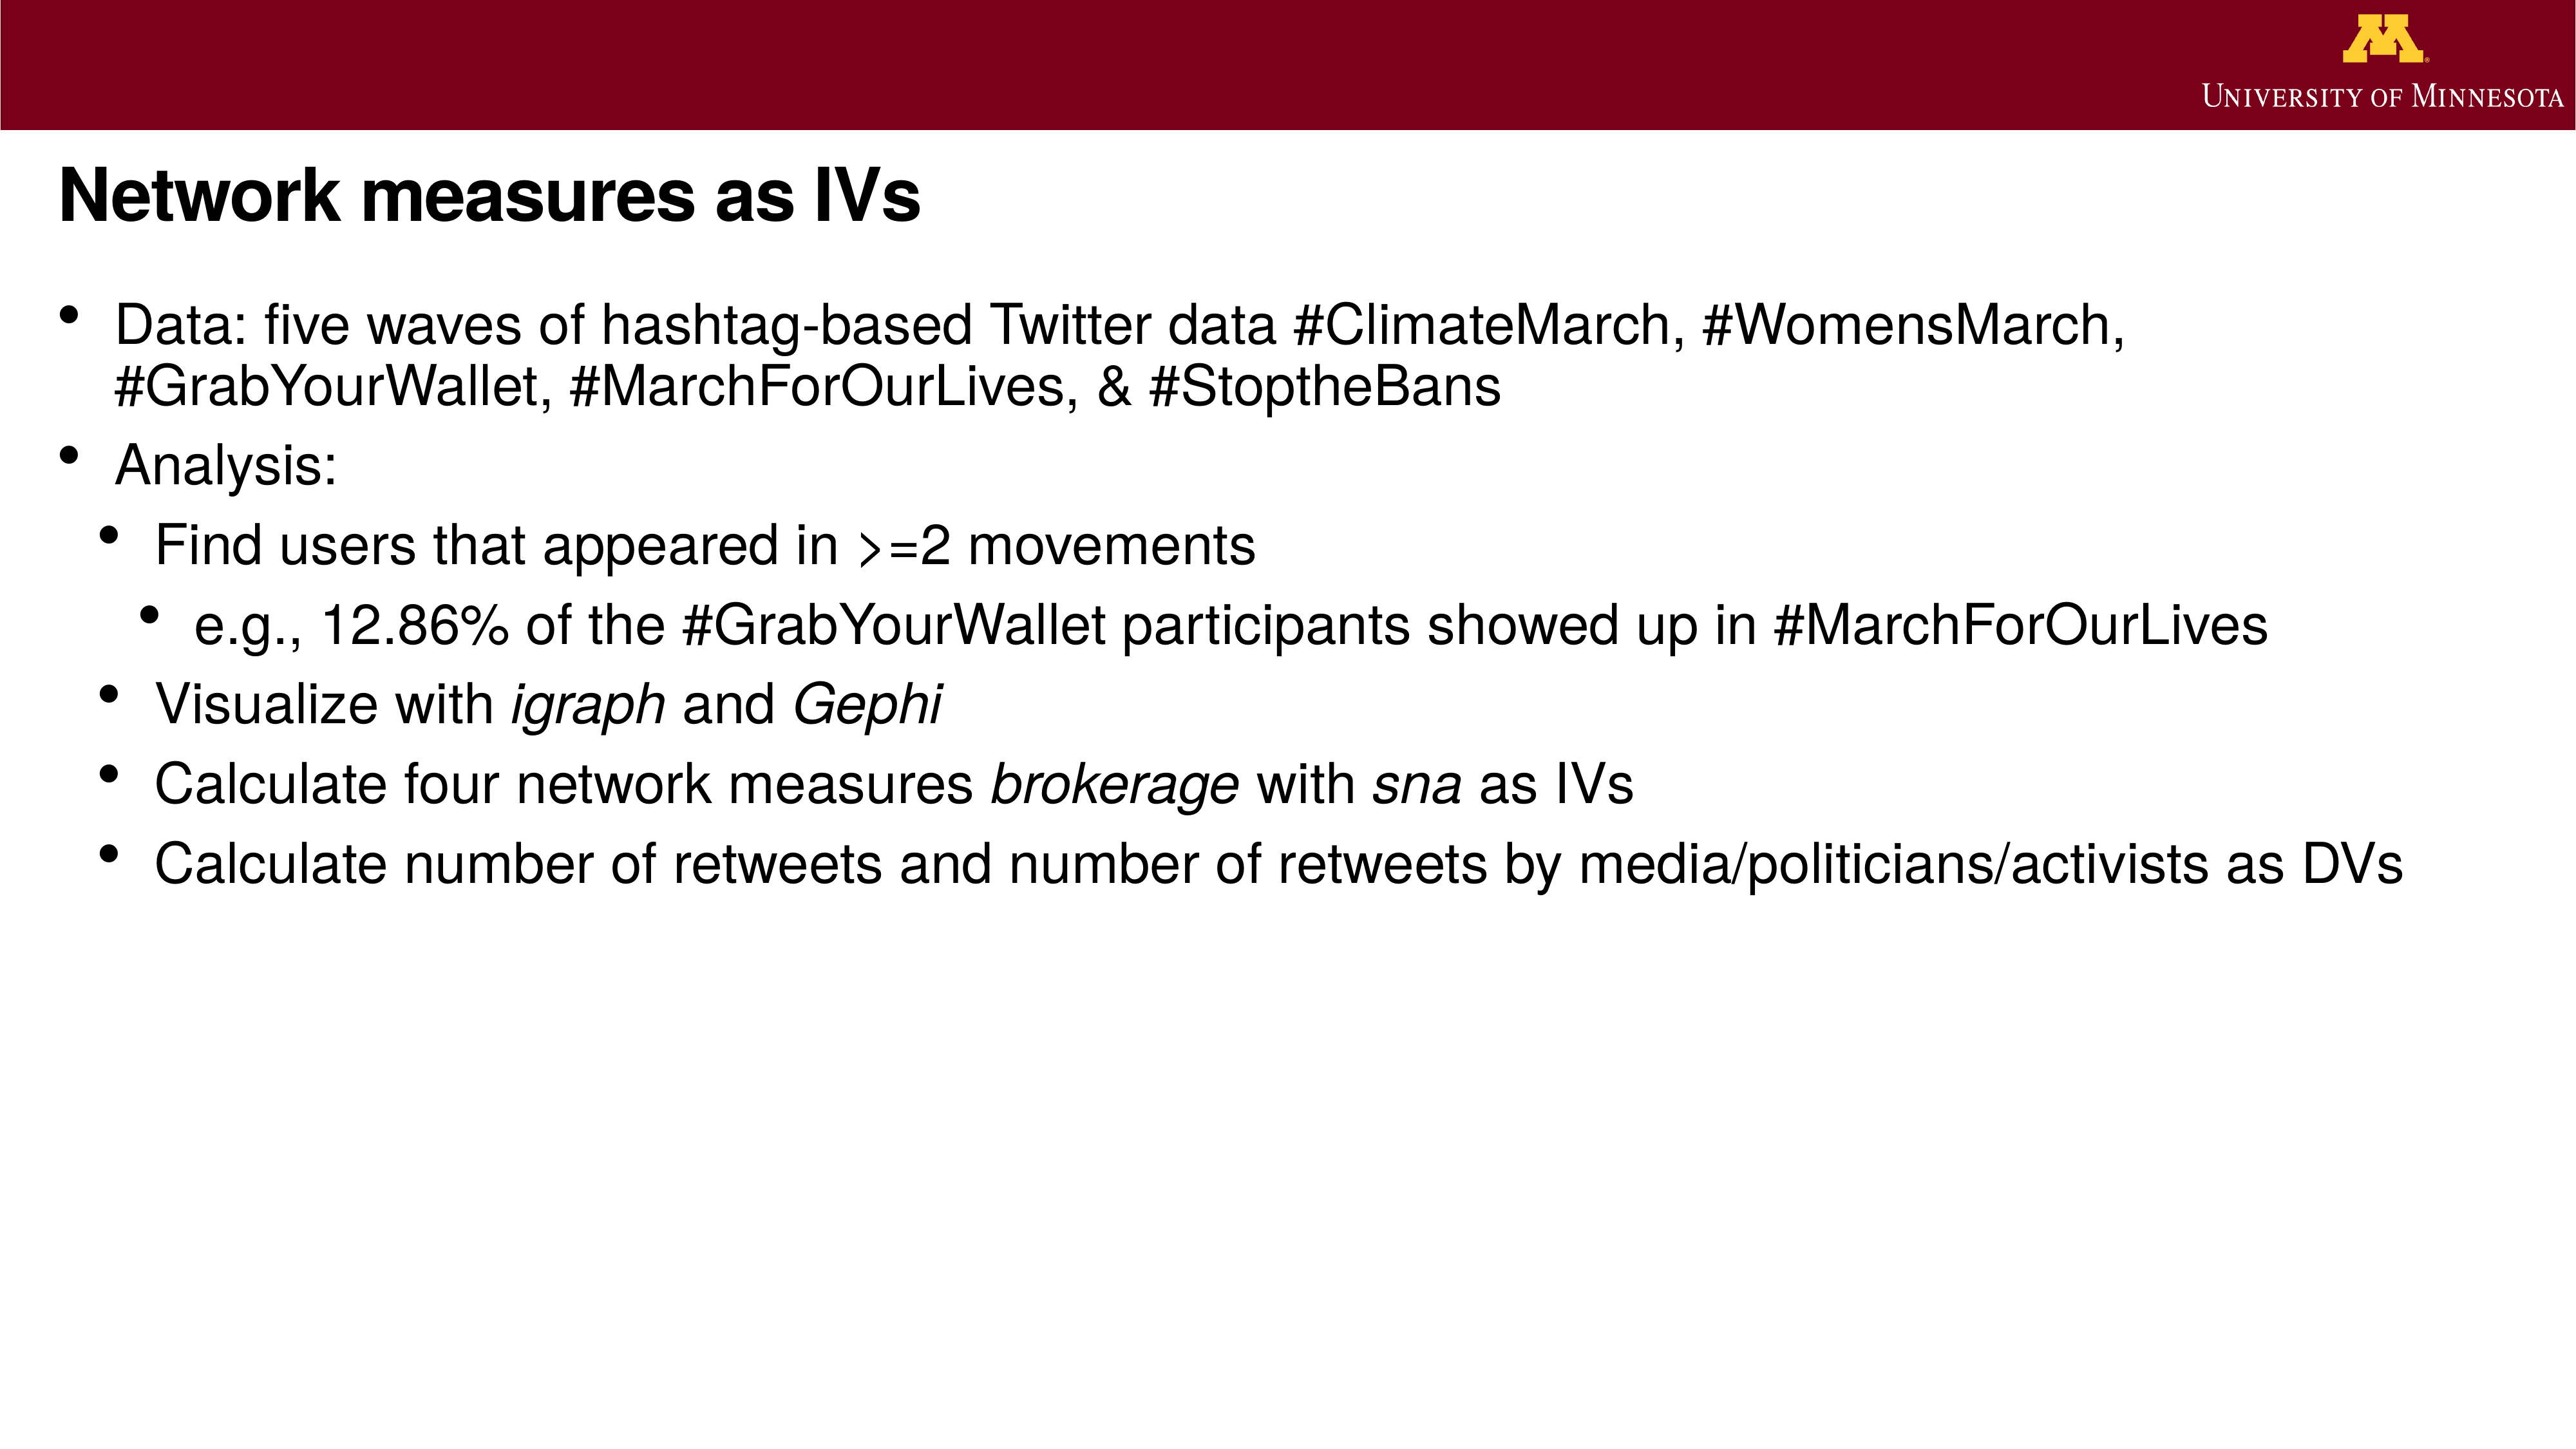

# Network measures as IVs
Data: five waves of hashtag-based Twitter data #ClimateMarch, #WomensMarch, #GrabYourWallet, #MarchForOurLives, & #StoptheBans
Analysis:
Find users that appeared in >=2 movements
e.g., 12.86% of the #GrabYourWallet participants showed up in #MarchForOurLives
Visualize with igraph and Gephi
Calculate four network measures brokerage with sna as IVs
Calculate number of retweets and number of retweets by media/politicians/activists as DVs